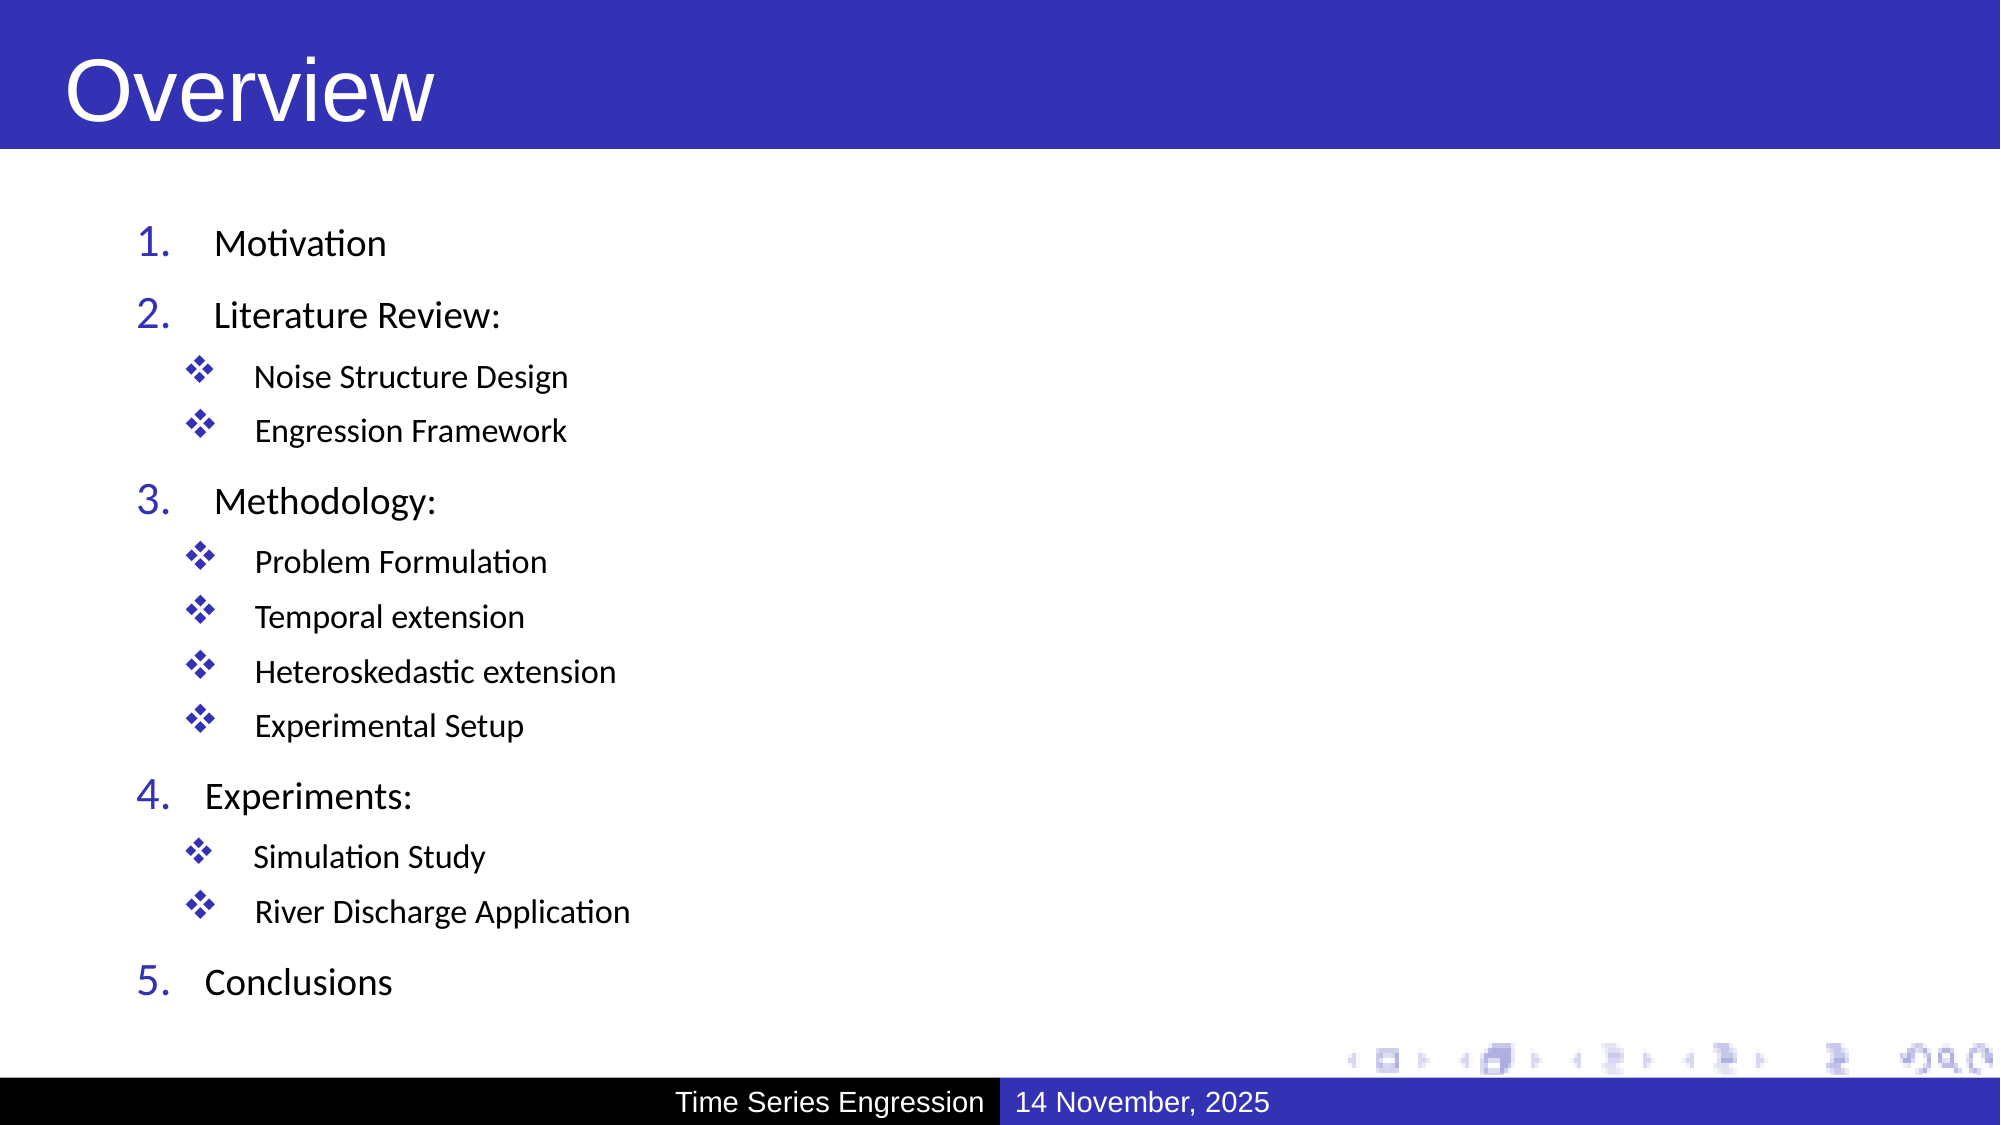

# Overview
Motivation
Literature Review:
  Noise Structure Design
  Engression Framework
Methodology:
  Problem Formulation
  Temporal extension
  Heteroskedastic extension
  Experimental Setup
Experiments:
  Simulation Study
  River Discharge Application
Conclusions
Time Series Engression
14 November, 2025